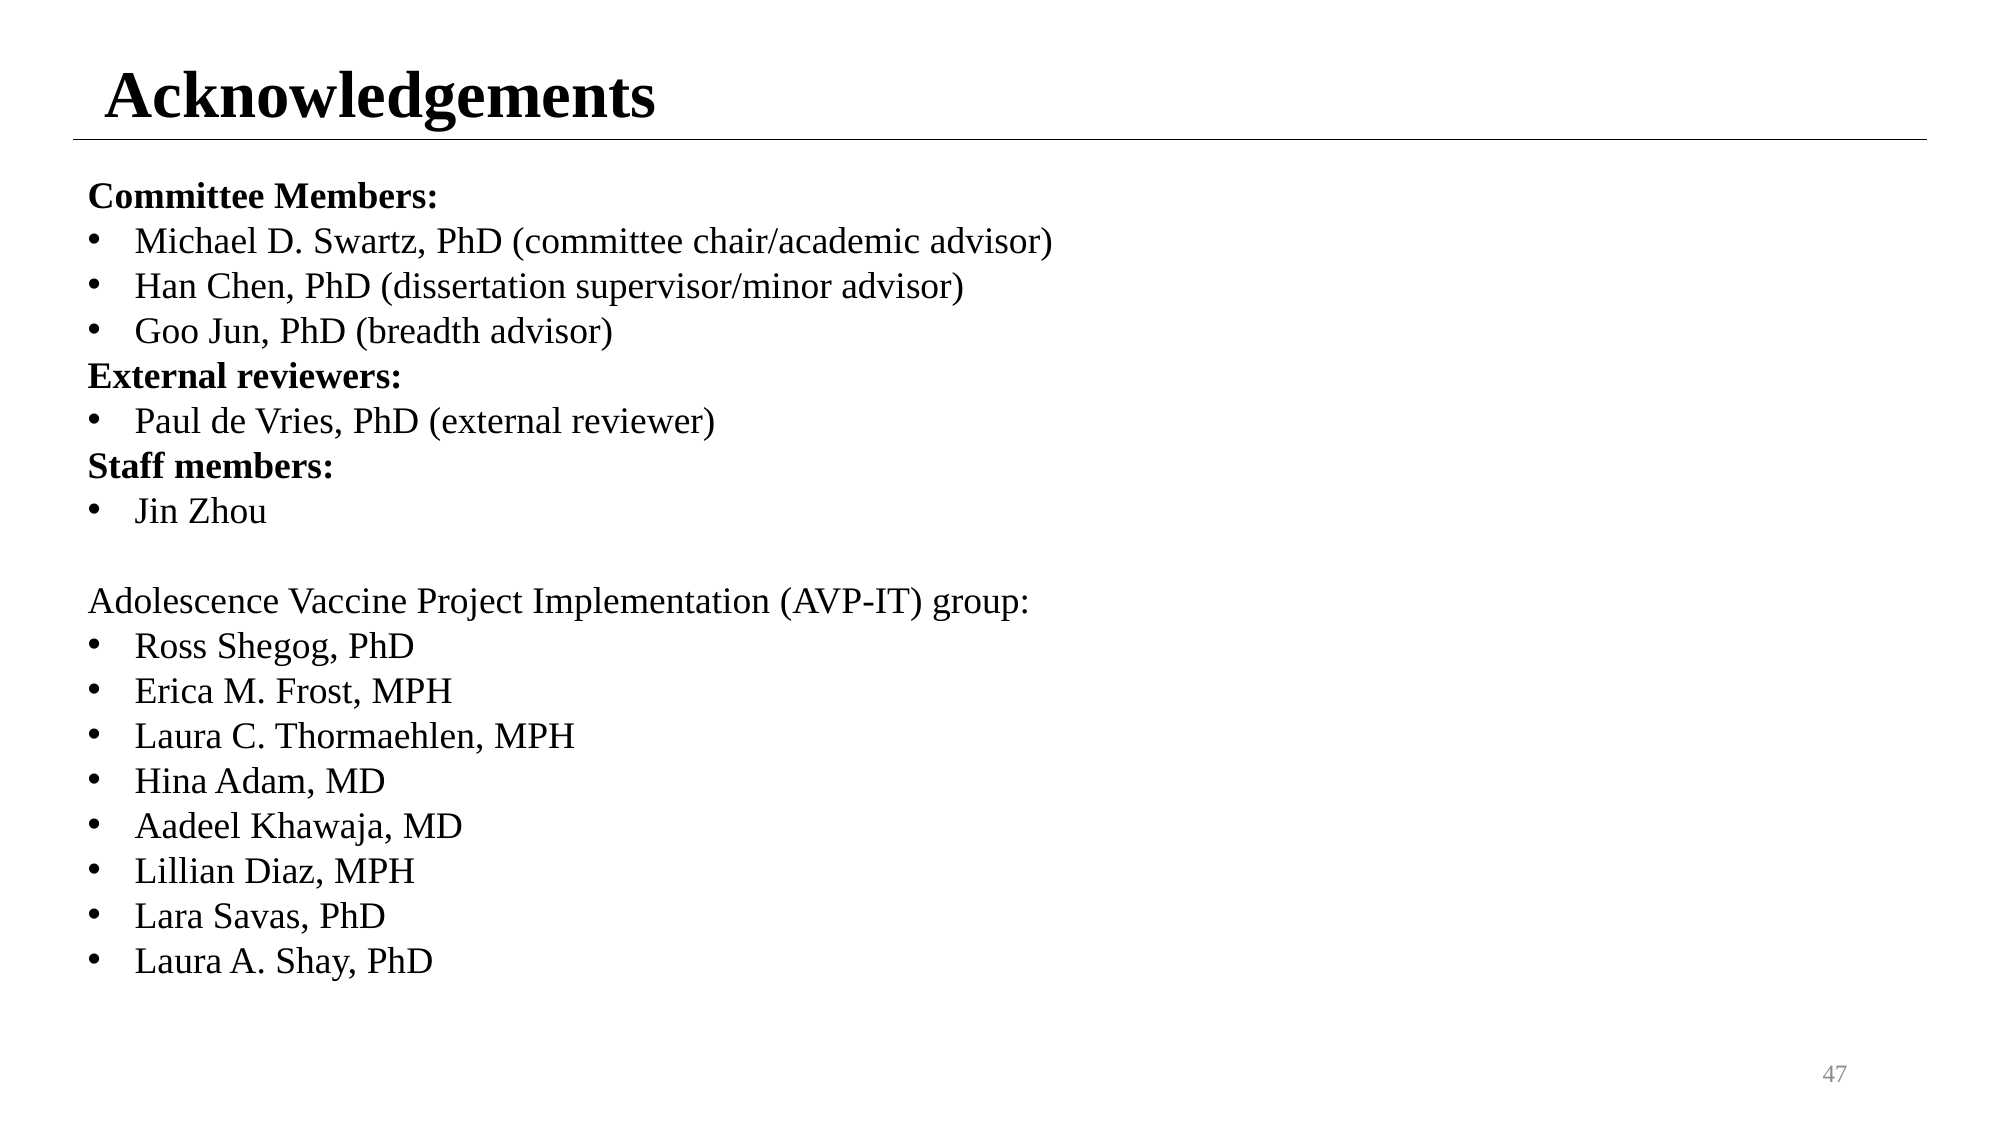

Acknowledgements
Committee Members:
Michael D. Swartz, PhD (committee chair/academic advisor)
Han Chen, PhD (dissertation supervisor/minor advisor)
Goo Jun, PhD (breadth advisor)
External reviewers:
Paul de Vries, PhD (external reviewer)
Staff members:
Jin Zhou

Adolescence Vaccine Project Implementation (AVP-IT) group:
Ross Shegog, PhD
Erica M. Frost, MPH
Laura C. Thormaehlen, MPH
Hina Adam, MD
Aadeel Khawaja, MD
Lillian Diaz, MPH
Lara Savas, PhD
Laura A. Shay, PhD
47